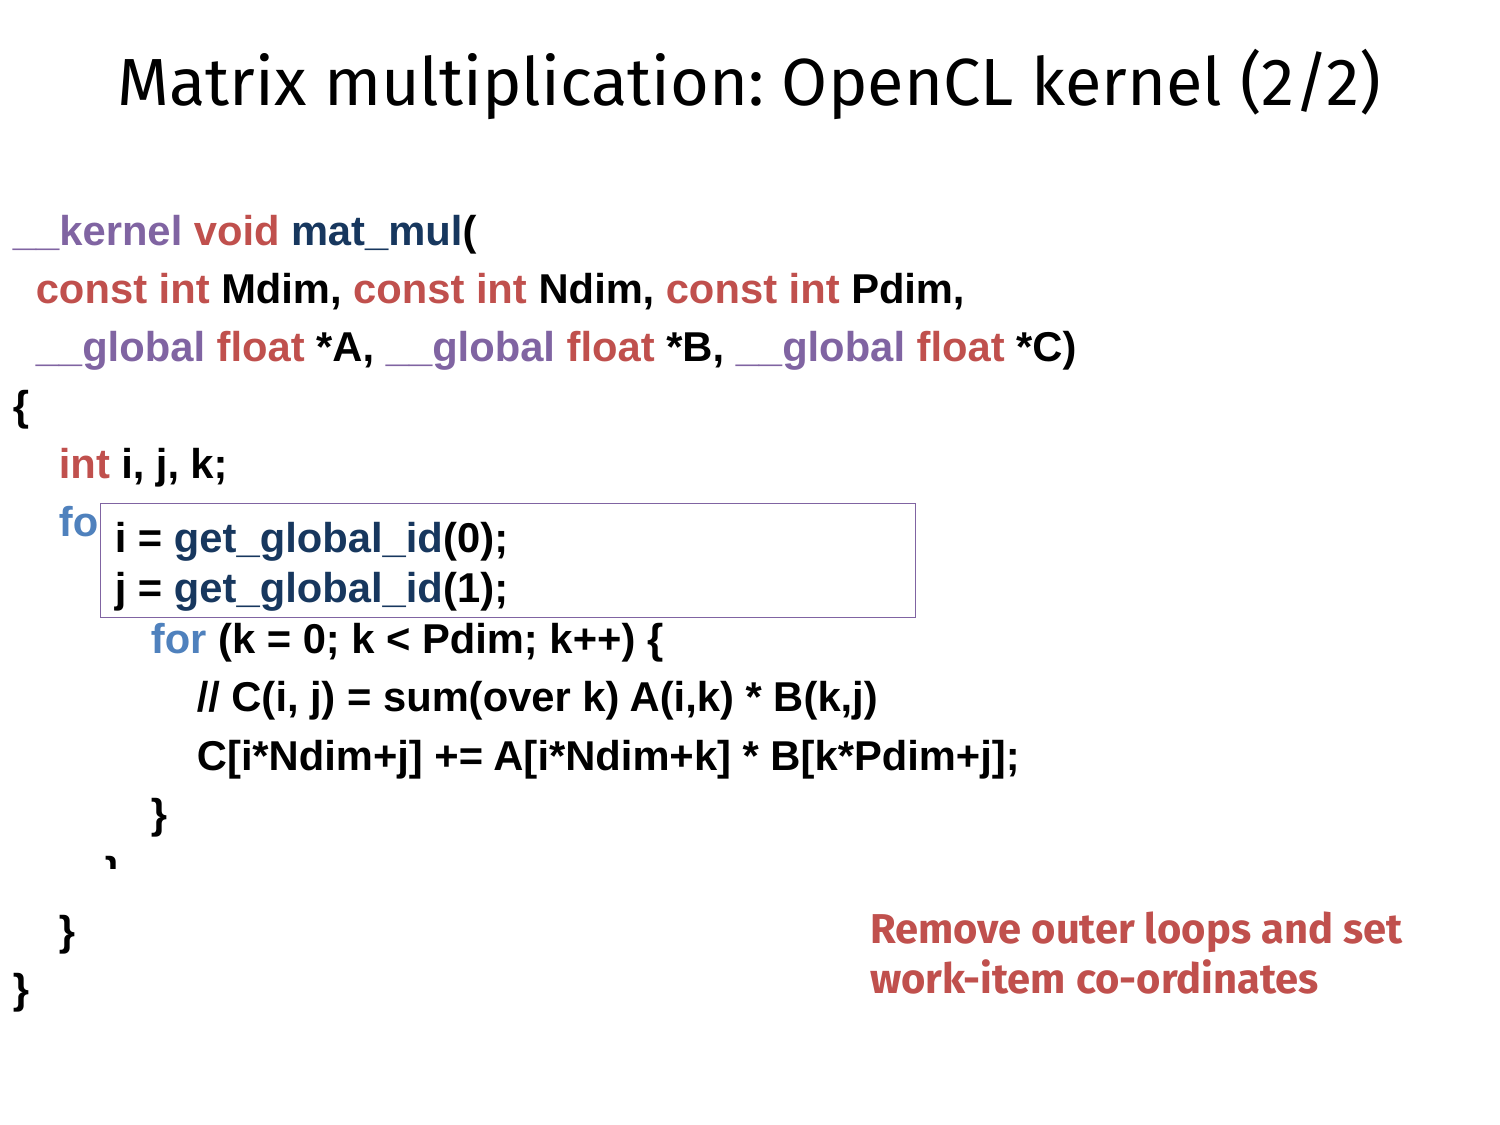

# Matrix multiplication: OpenCL kernel (2/2)
__kernel void mat_mul(
  const int Mdim, const int Ndim, const int Pdim,
  __global float *A, __global float *B, __global float *C)
{
    int i, j, k;
    for (i = 0; i < Ndim; i++) {
        for (j = 0; j < Mdim; j++) {
            for (k = 0; k < Pdim; k++) {
                // C(i, j) = sum(over k) A(i,k) * B(k,j)
                C[i*Ndim+j] += A[i*Ndim+k] * B[k*Pdim+j];
            }
        }
    }
}
i = get_global_id(0);
j = get_global_id(1);

Remove outer loops and set work-item co-ordinates